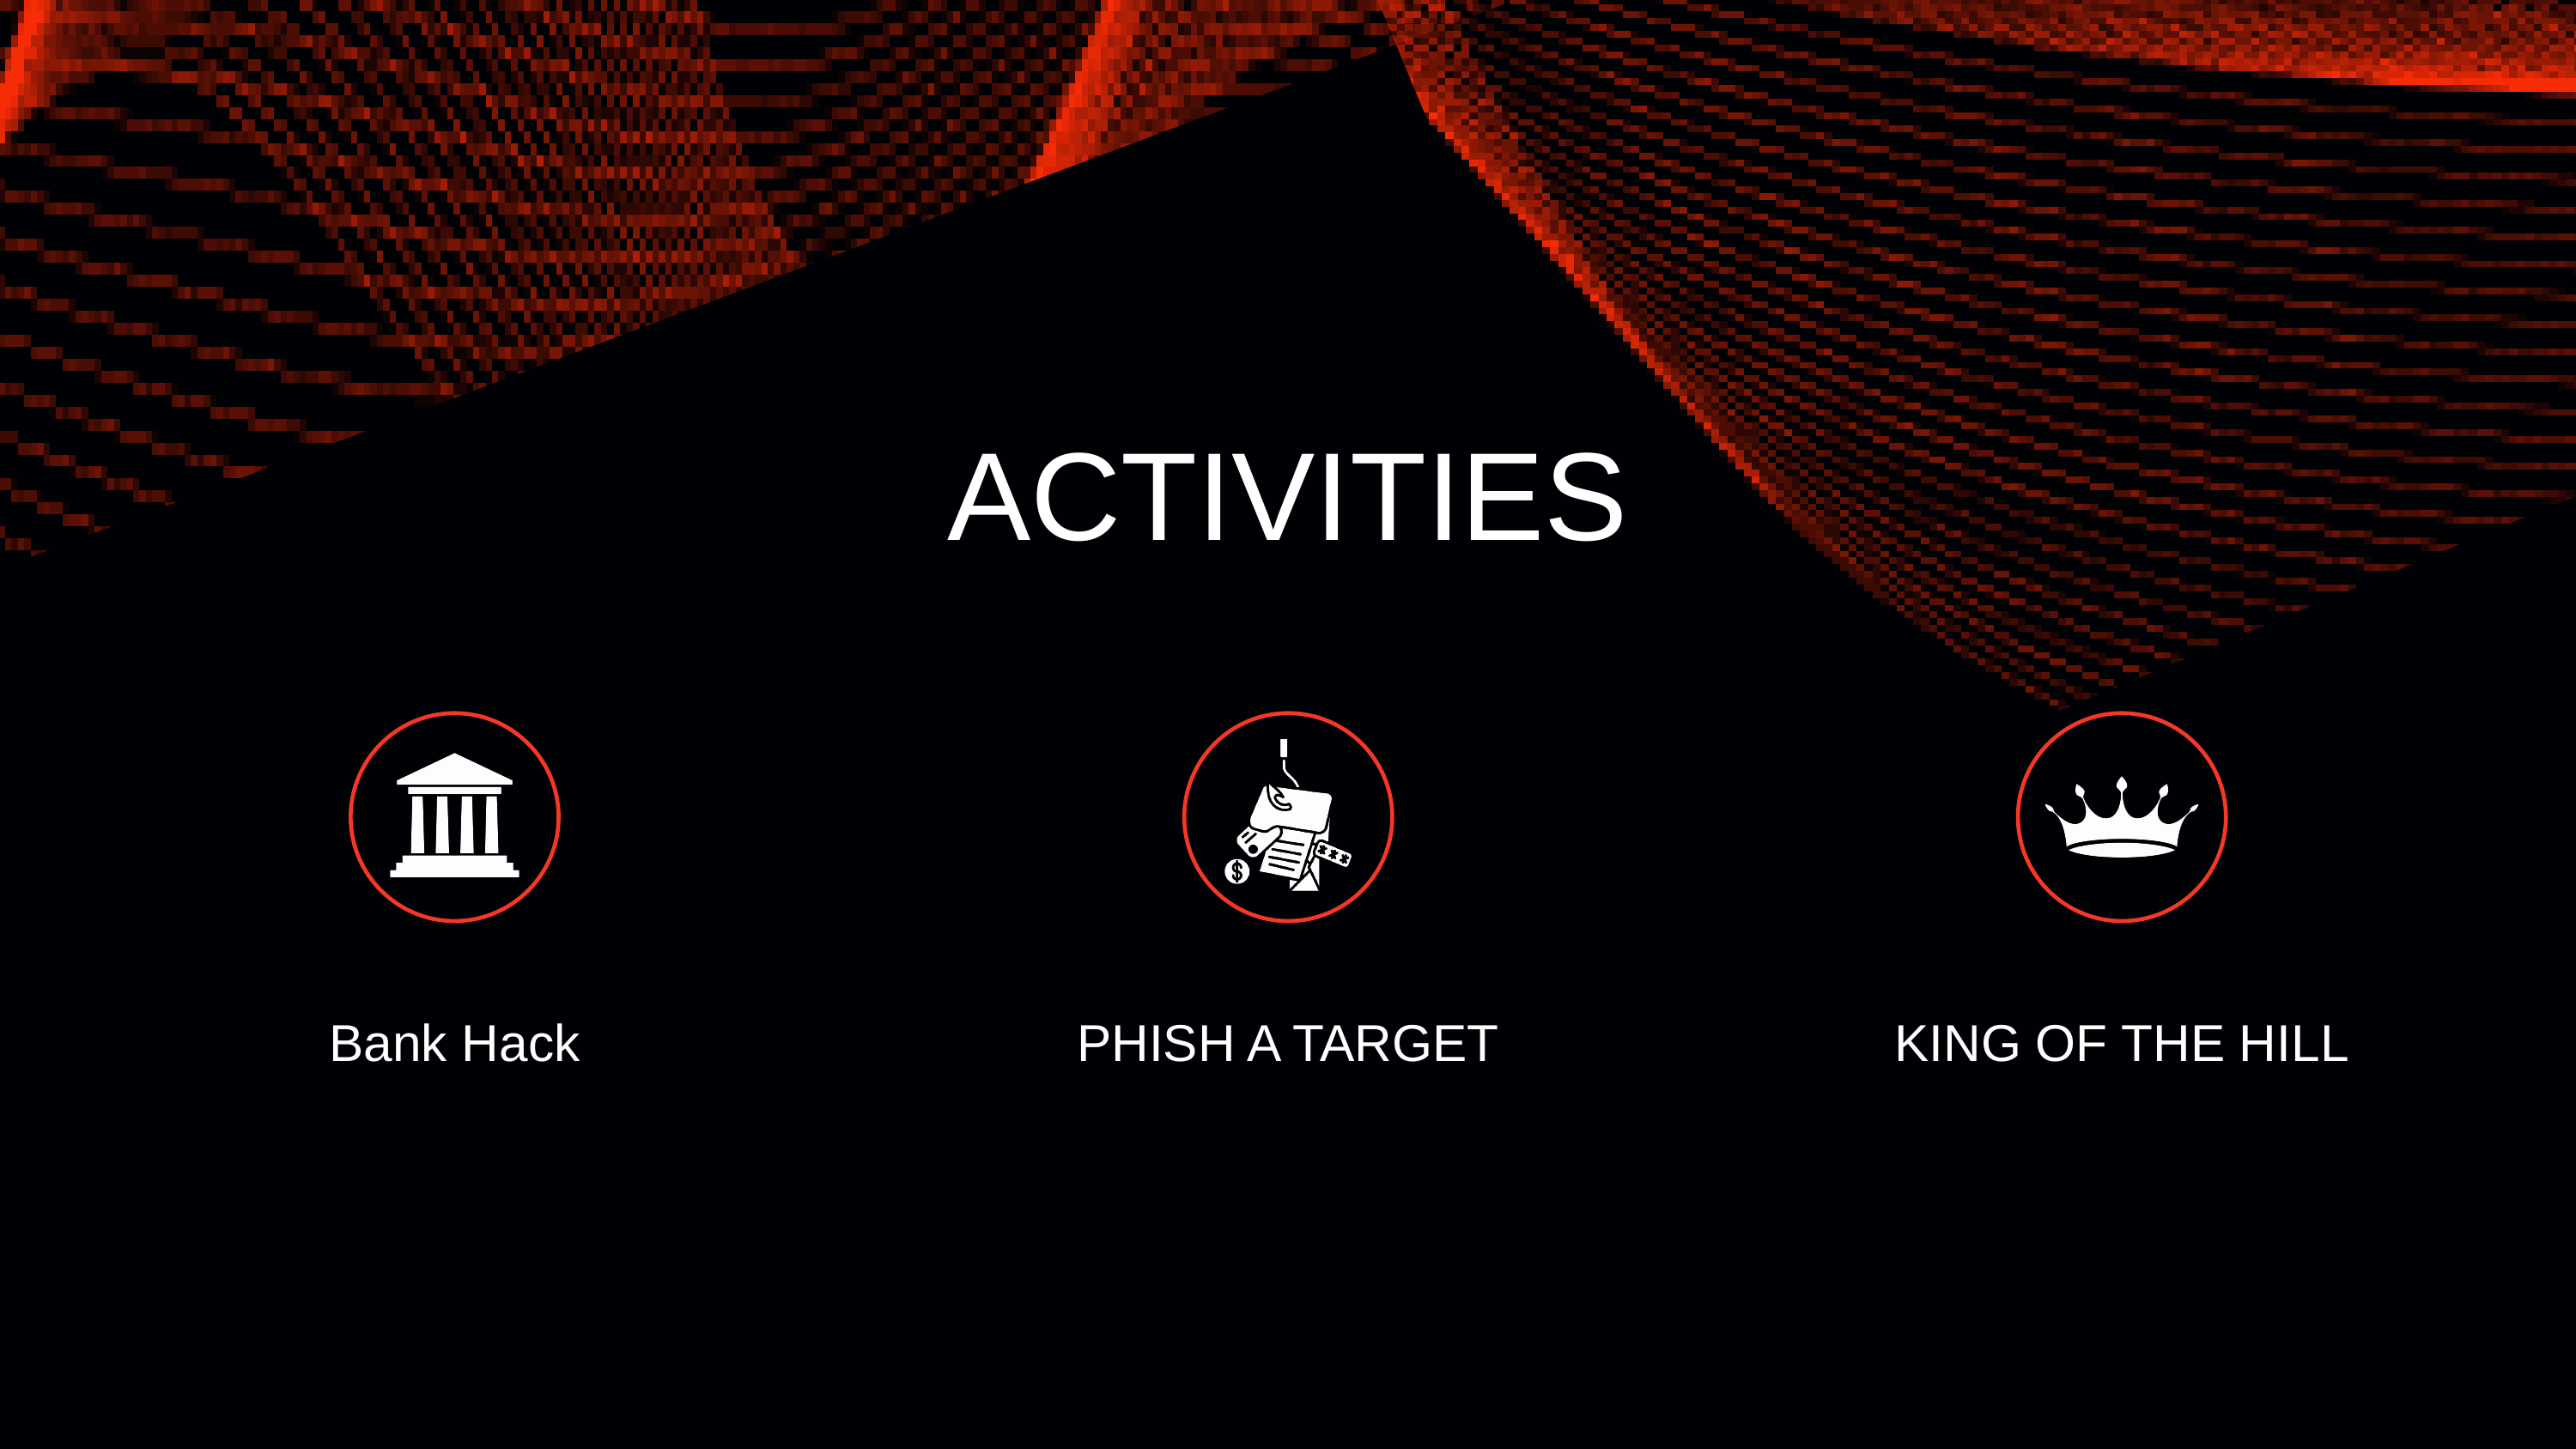

ACTIVITIES

Bank Hack
PHISH A TARGET
KING OF THE HILL